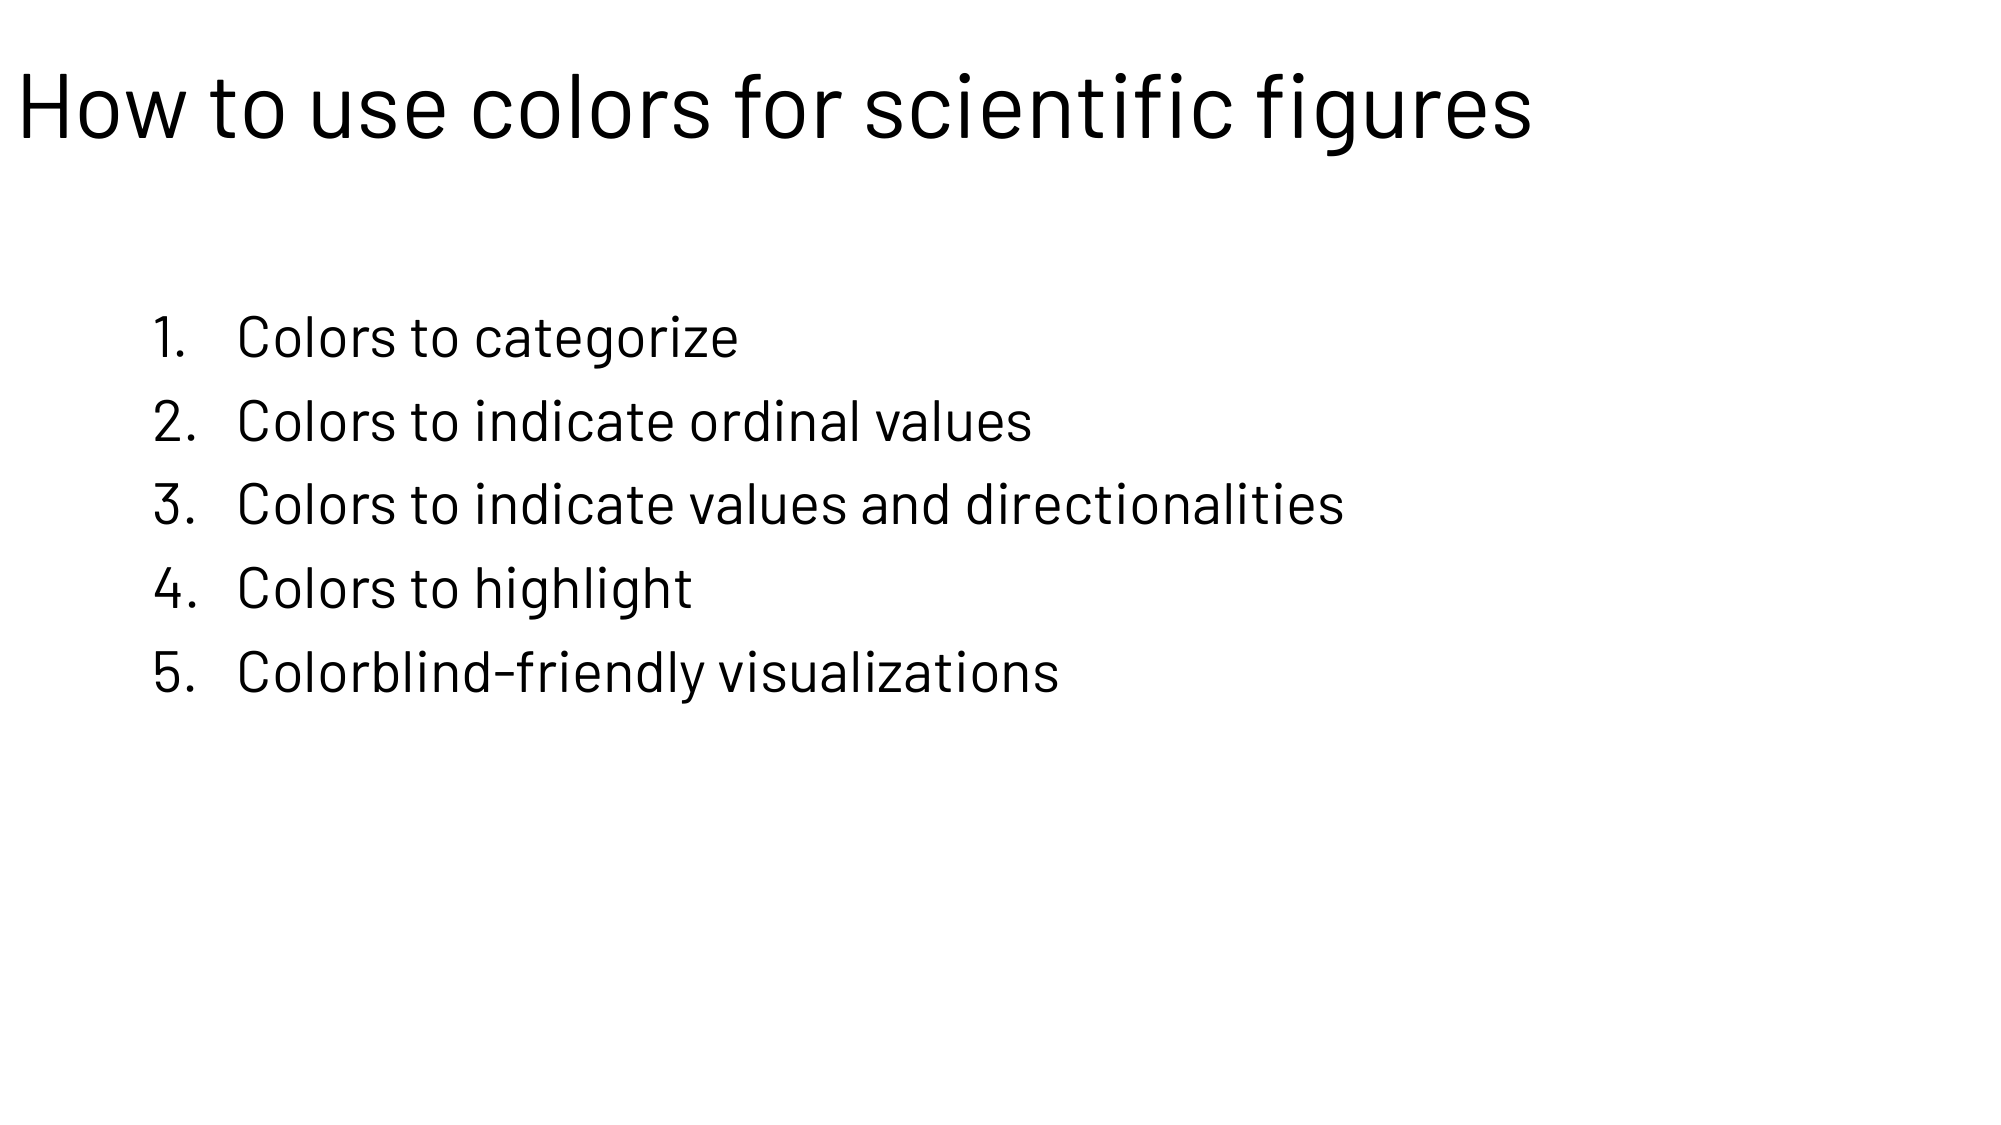

# How to use colors for scientific figures
Colors to categorize
Colors to indicate ordinal values
Colors to indicate values and directionalities
Colors to highlight
Colorblind-friendly visualizations